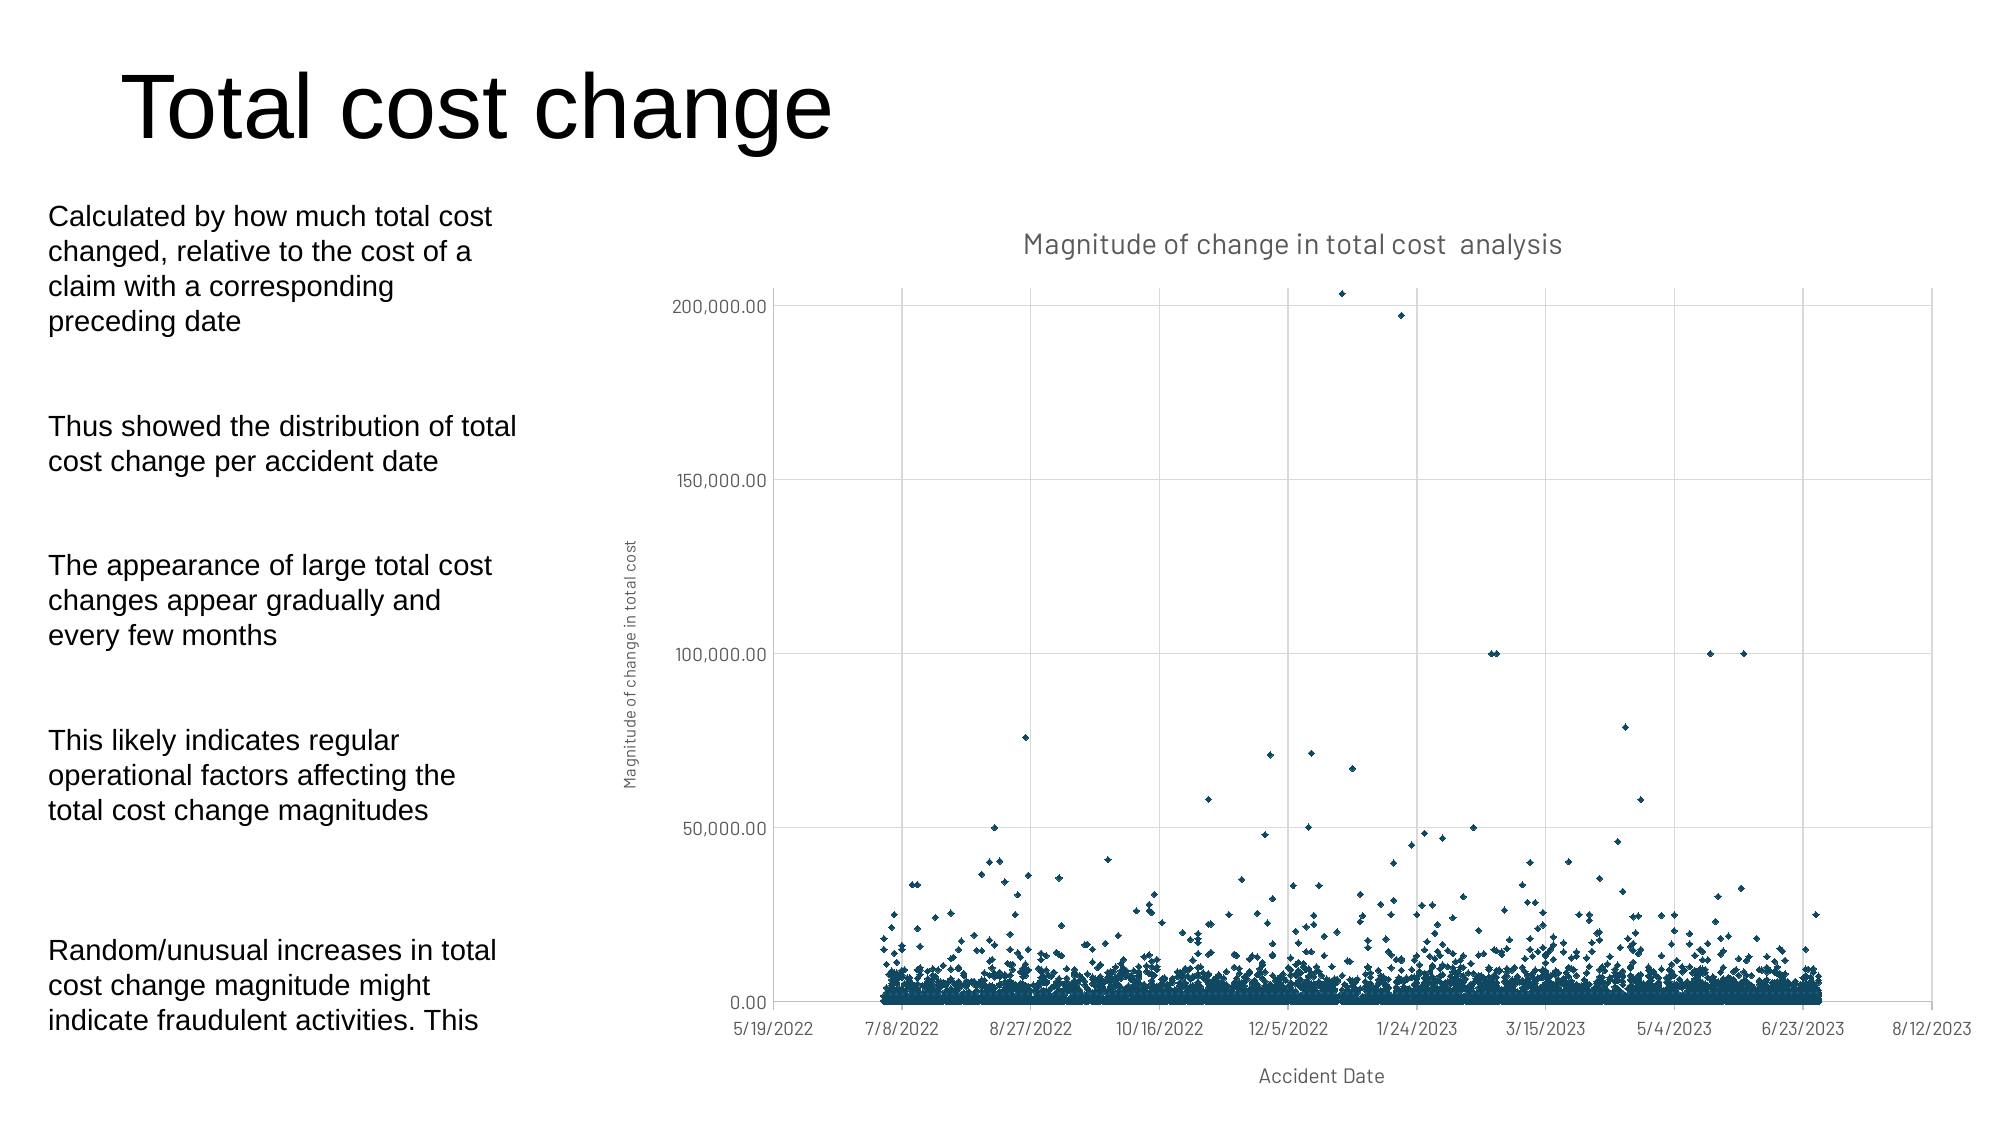

# Total cost change
Calculated by how much total cost changed, relative to the cost of a claim with a corresponding preceding date

Thus showed the distribution of total cost change per accident date

The appearance of large total cost changes appear gradually and every few months

This likely indicates regular  operational factors affecting the total cost change magnitudes

Random/unusual increases in total cost change magnitude might indicate fraudulent activities. This

### Chart: Magnitude of change in total cost  analysis

| Category |  |
|---|---|